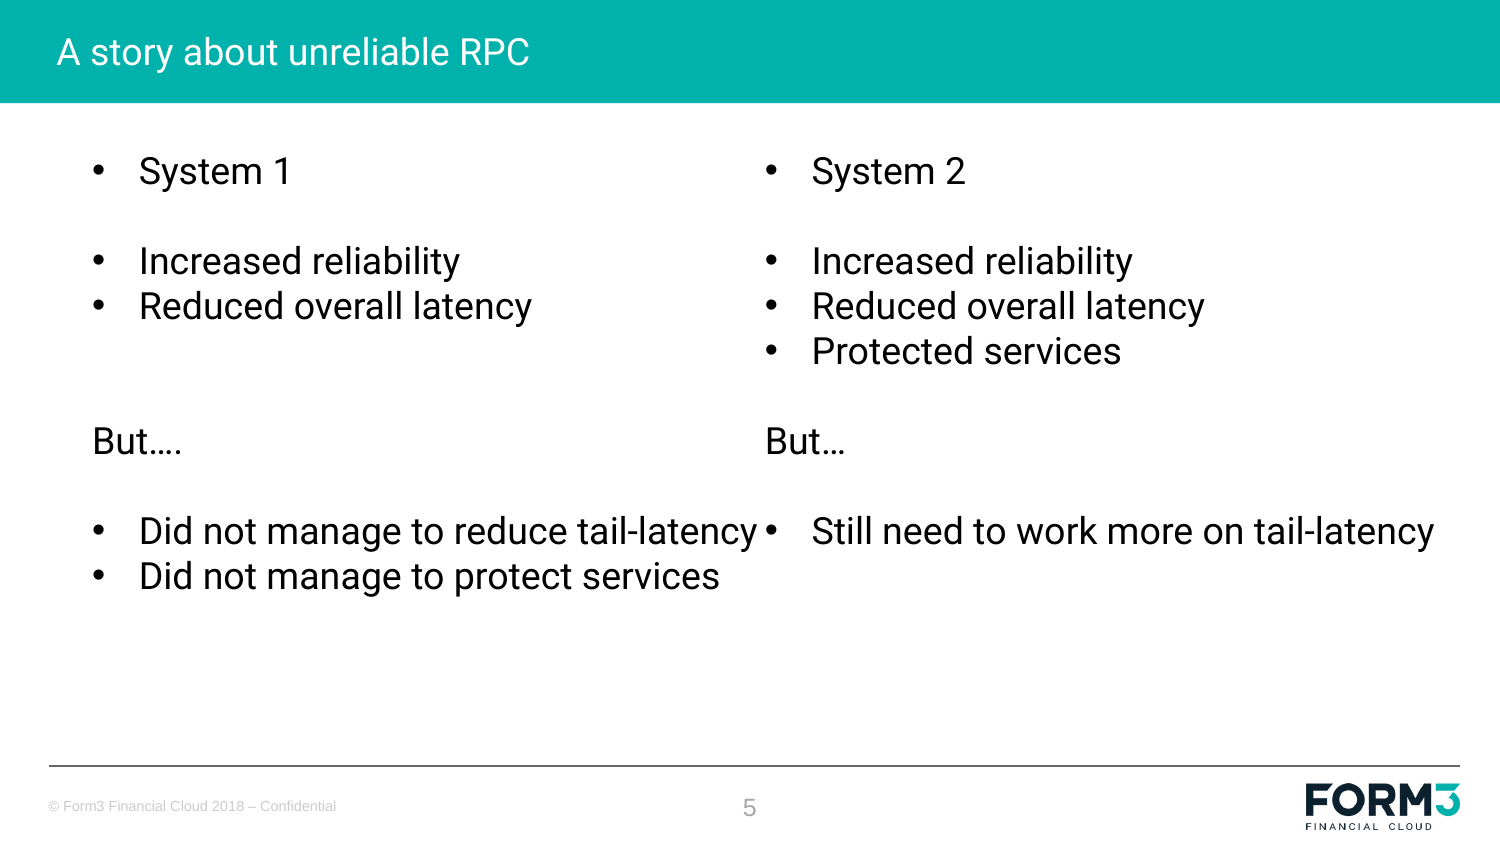

# A story about unreliable RPC
System 1
Increased reliability
Reduced overall latency
But….
Did not manage to reduce tail-latency
Did not manage to protect services

System 2
Increased reliability
Reduced overall latency
Protected services

But…

Still need to work more on tail-latency